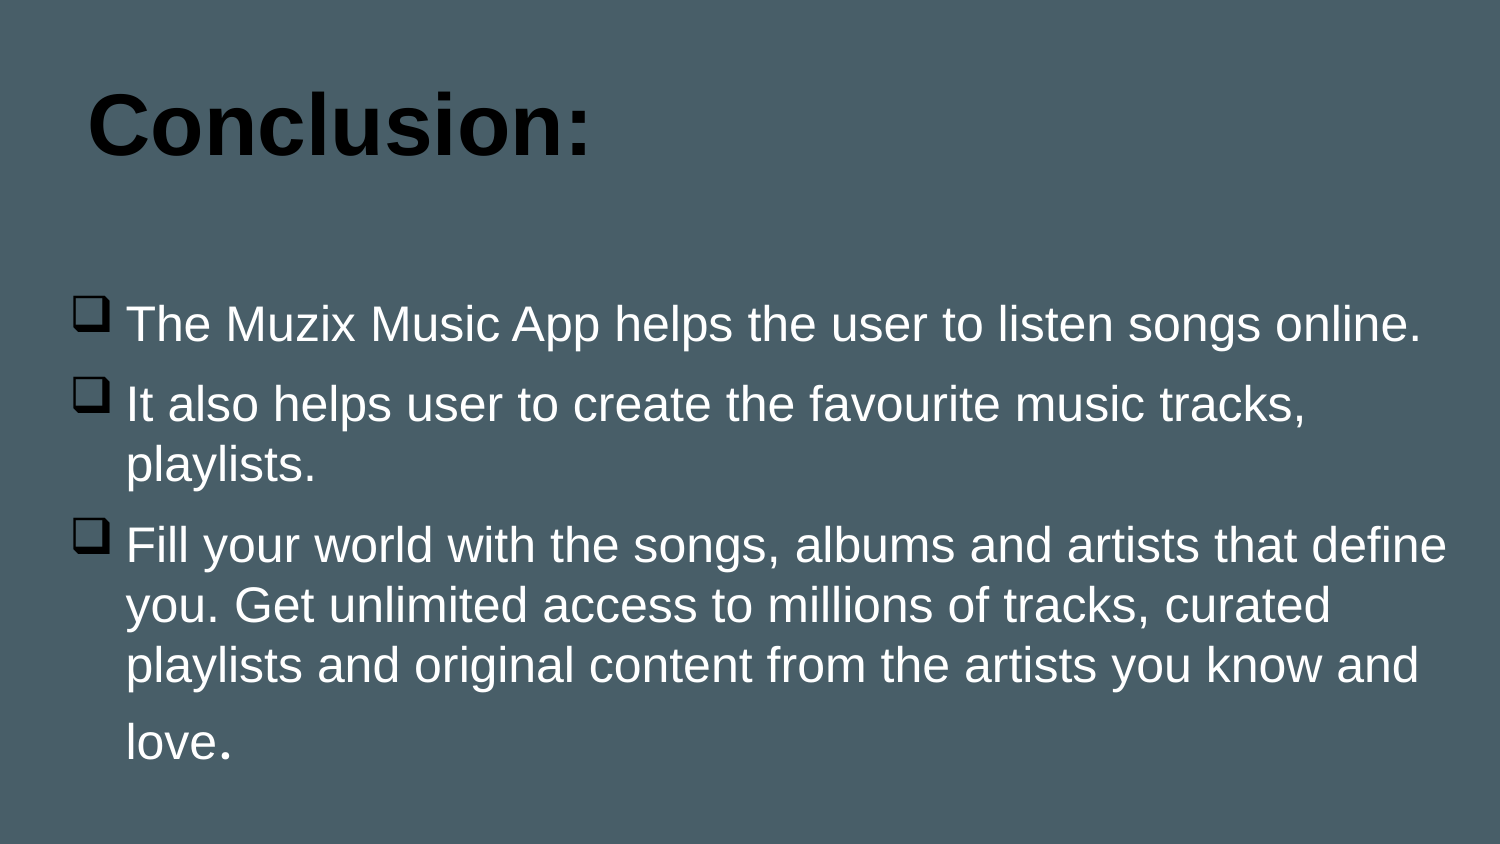

# Conclusion:

The Muzix Music App helps the user to listen songs online.
It also helps user to create the favourite music tracks, playlists.
Fill your world with the songs, albums and artists that define you. Get unlimited access to millions of tracks, curated playlists and original content from the artists you know and love.